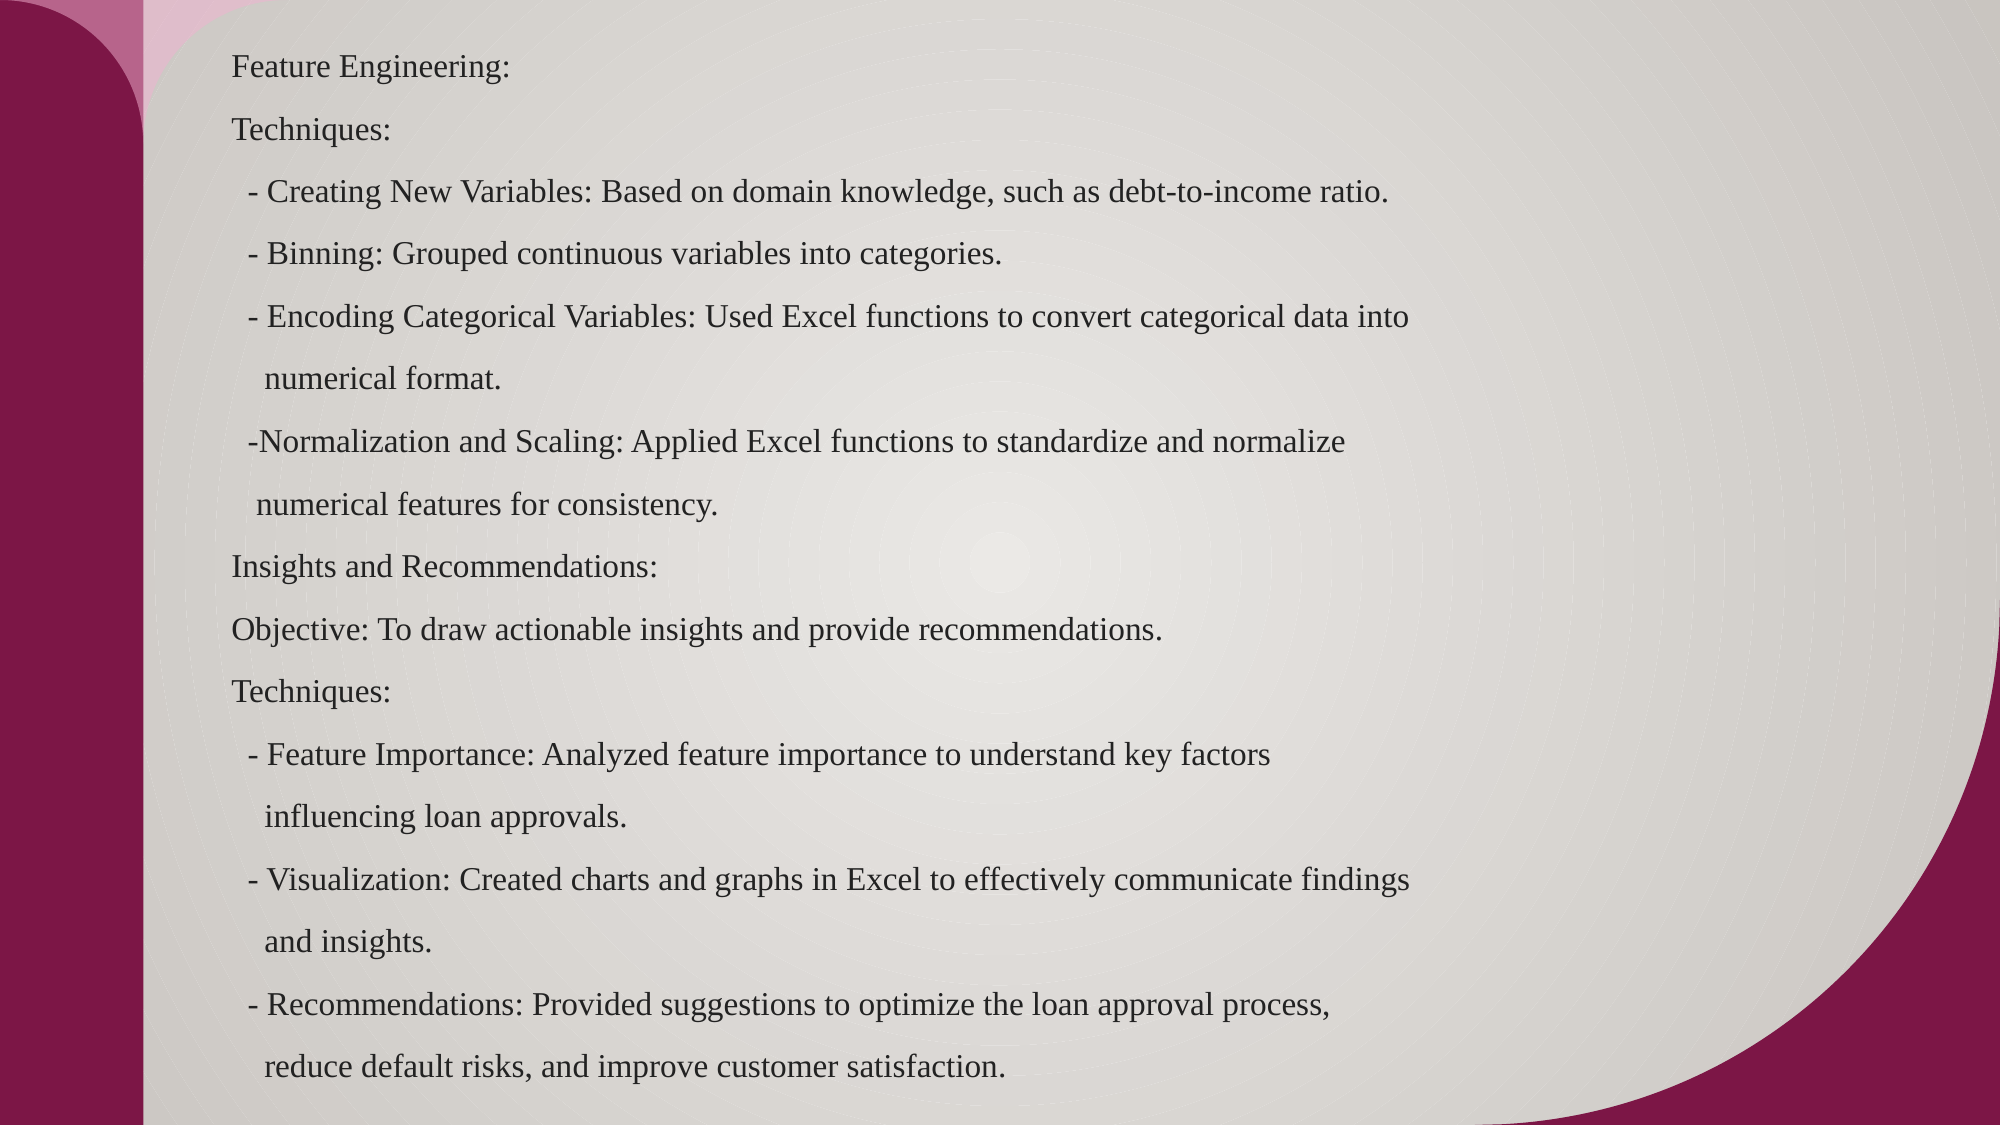

Feature Engineering:
Techniques:
  - Creating New Variables: Based on domain knowledge, such as debt-to-income ratio.
  - Binning: Grouped continuous variables into categories.
  - Encoding Categorical Variables: Used Excel functions to convert categorical data into
    numerical format.
  -Normalization and Scaling: Applied Excel functions to standardize and normalize
   numerical features for consistency.
Insights and Recommendations:
Objective: To draw actionable insights and provide recommendations.
Techniques:
  - Feature Importance: Analyzed feature importance to understand key factors
    influencing loan approvals.
  - Visualization: Created charts and graphs in Excel to effectively communicate findings
    and insights.
  - Recommendations: Provided suggestions to optimize the loan approval process,
    reduce default risks, and improve customer satisfaction.